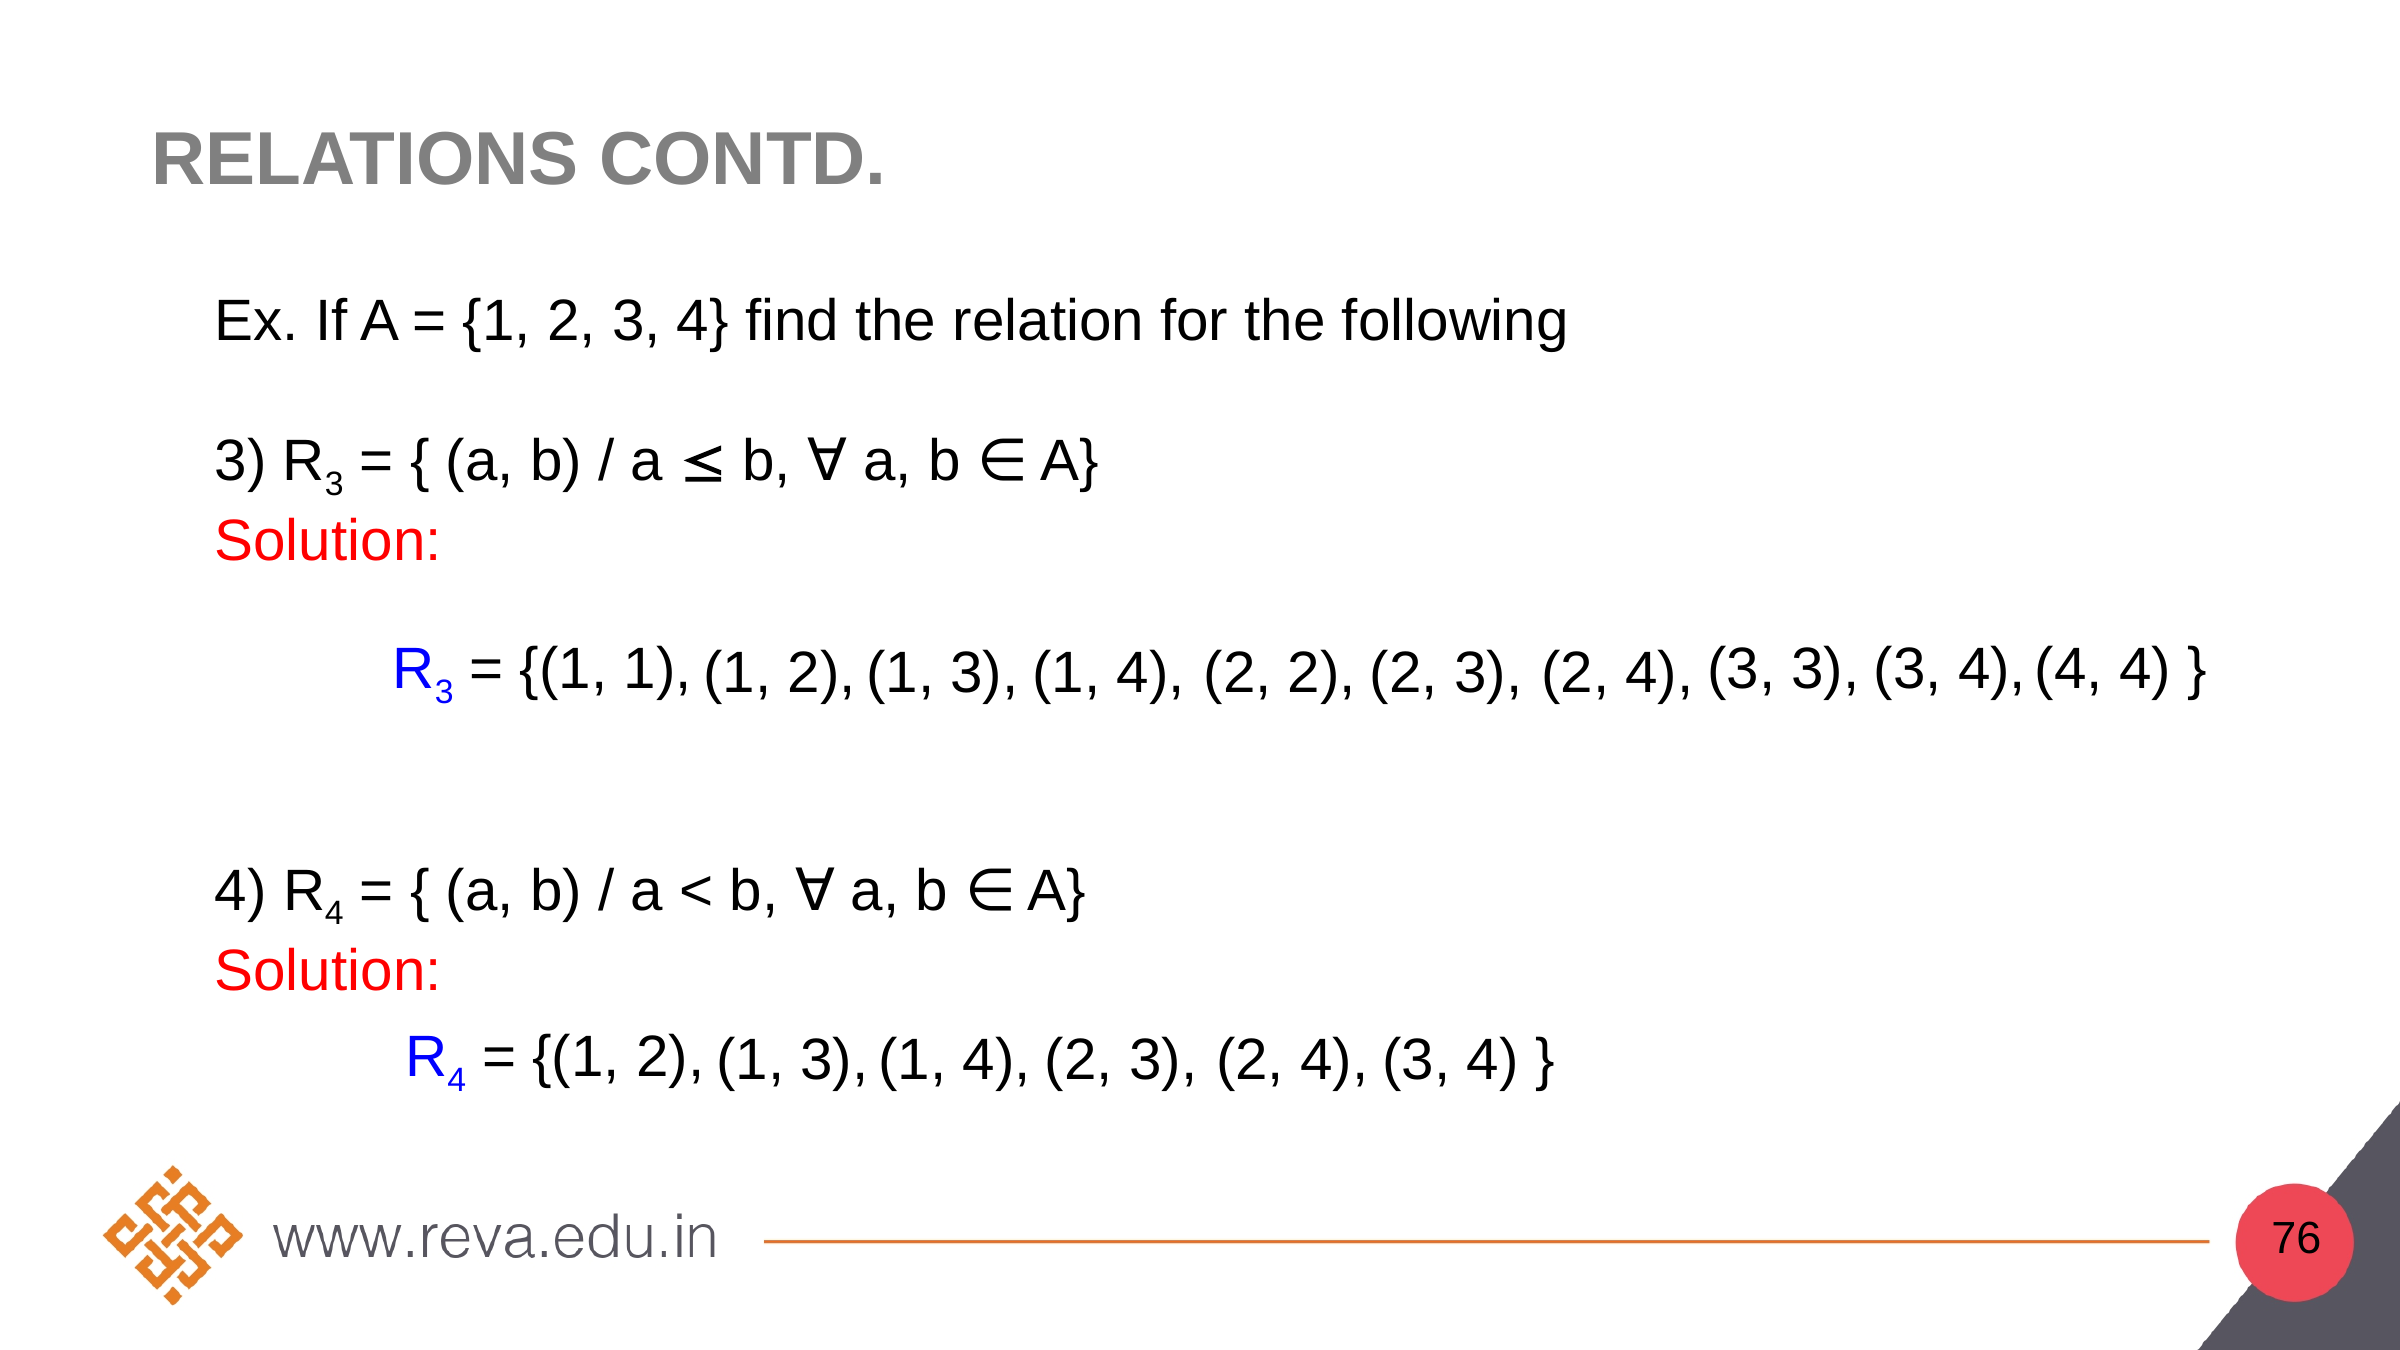

# Relations CONTD.
Ex. If A = {1, 2, 3, 4} find the relation for the following

3) R3 = { (a, b) / a ≤ b, ∀ a, b ∈ A}
Solution:

4) R4 = { (a, b) / a < b, ∀ a, b ∈ A}
Solution:

(3, 3),
(3, 4),
(4, 4) }
R3 = {(1, 1),
(1, 2),
(1, 3),
 (1, 4),
(2, 2),
(2, 3),
(2, 4),
R4 = {(1, 2),
(1, 3),
(1, 4),
 (2, 3),
(2, 4),
(3, 4) }
76